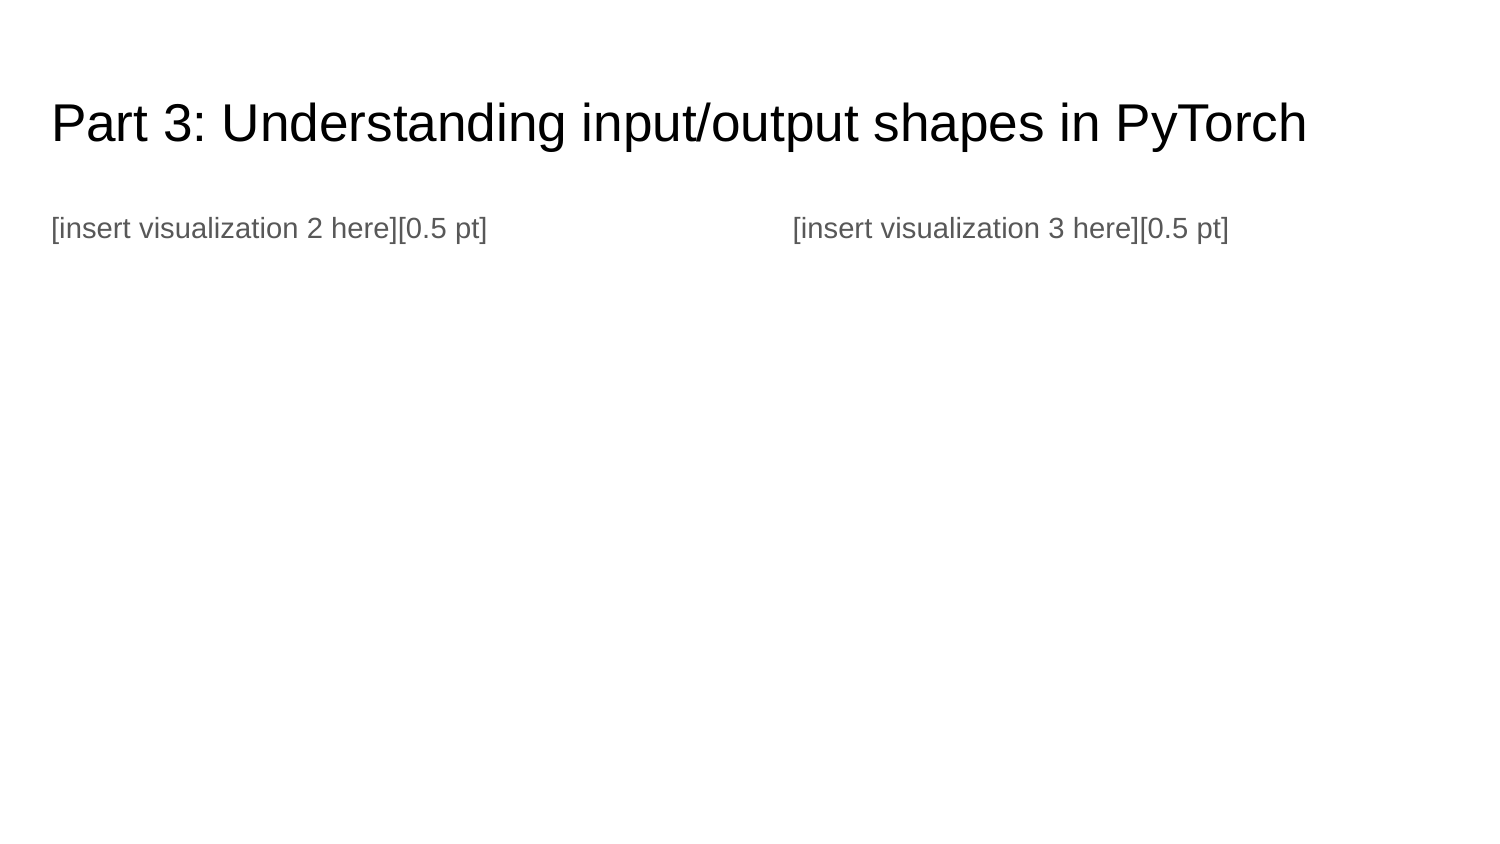

# Part 3: Understanding input/output shapes in PyTorch
[insert visualization 2 here][0.5 pt]
[insert visualization 3 here][0.5 pt]